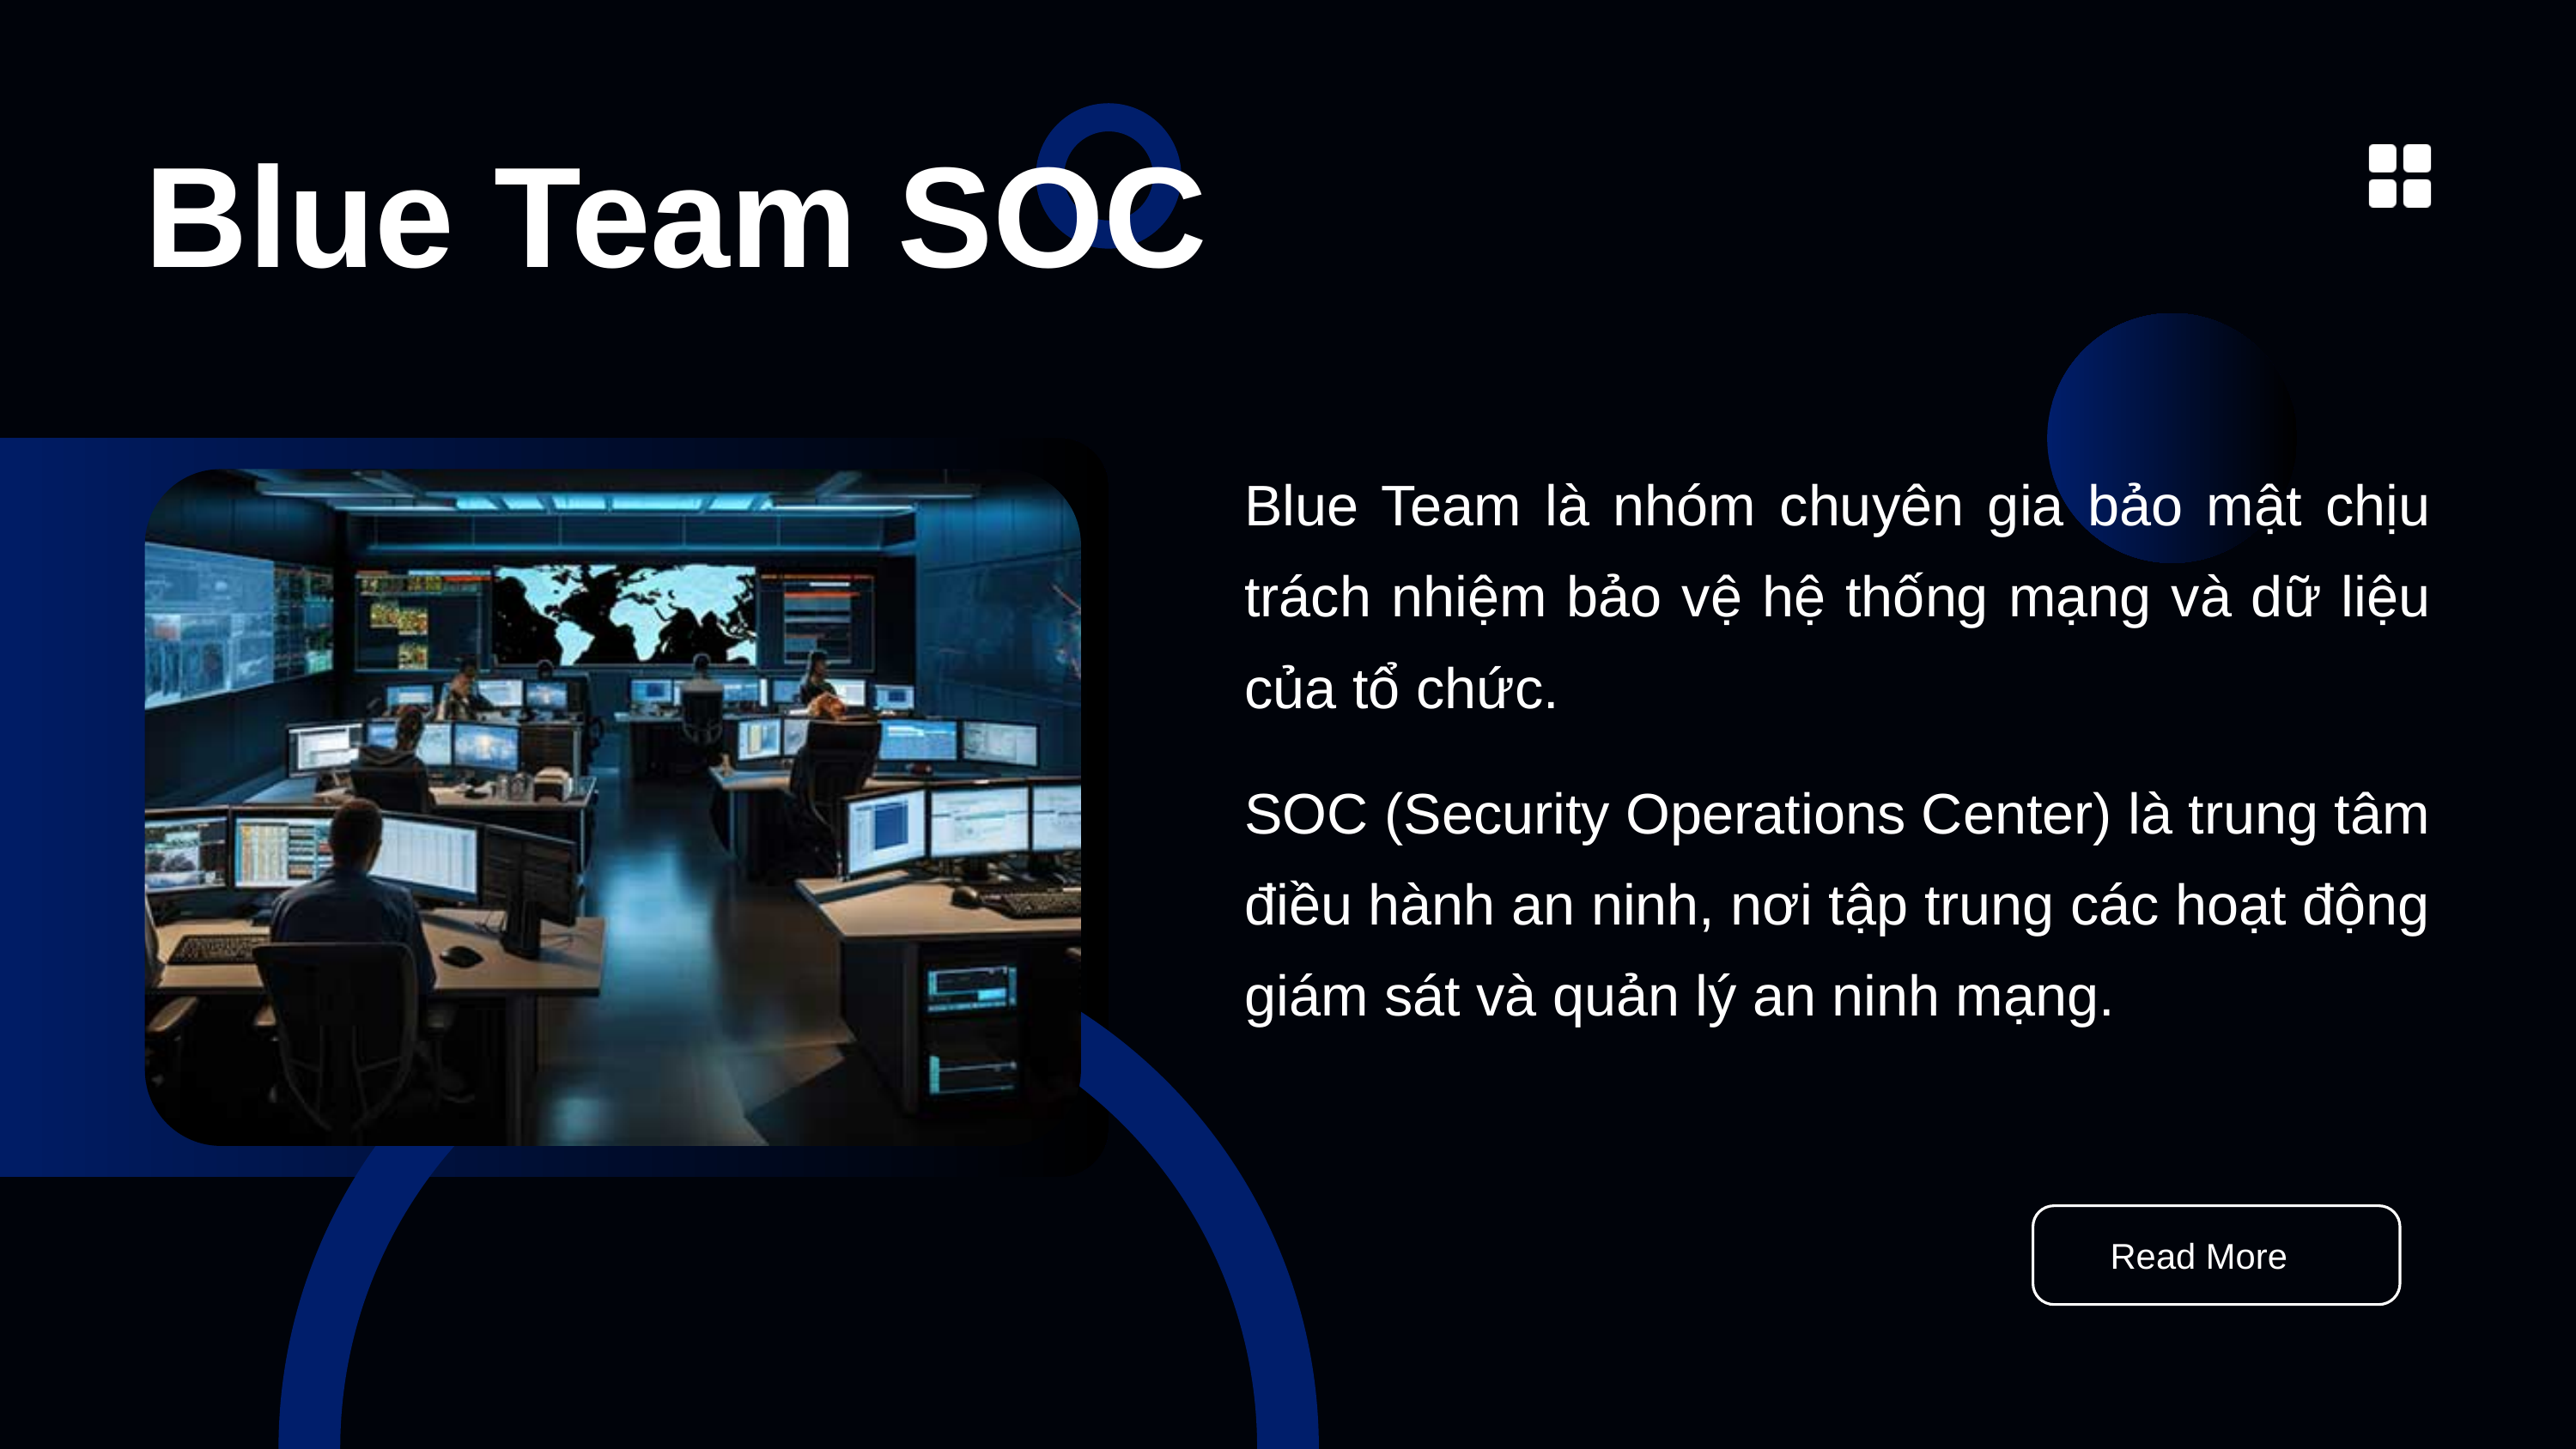

Blue Team SOC

Blue Team là nhóm chuyên gia bảo mật chịu trách nhiệm bảo vệ hệ thống mạng và dữ liệu của tổ chức.

SOC (Security Operations Center) là trung tâm điều hành an ninh, nơi tập trung các hoạt động giám sát và quản lý an ninh mạng.

Read More